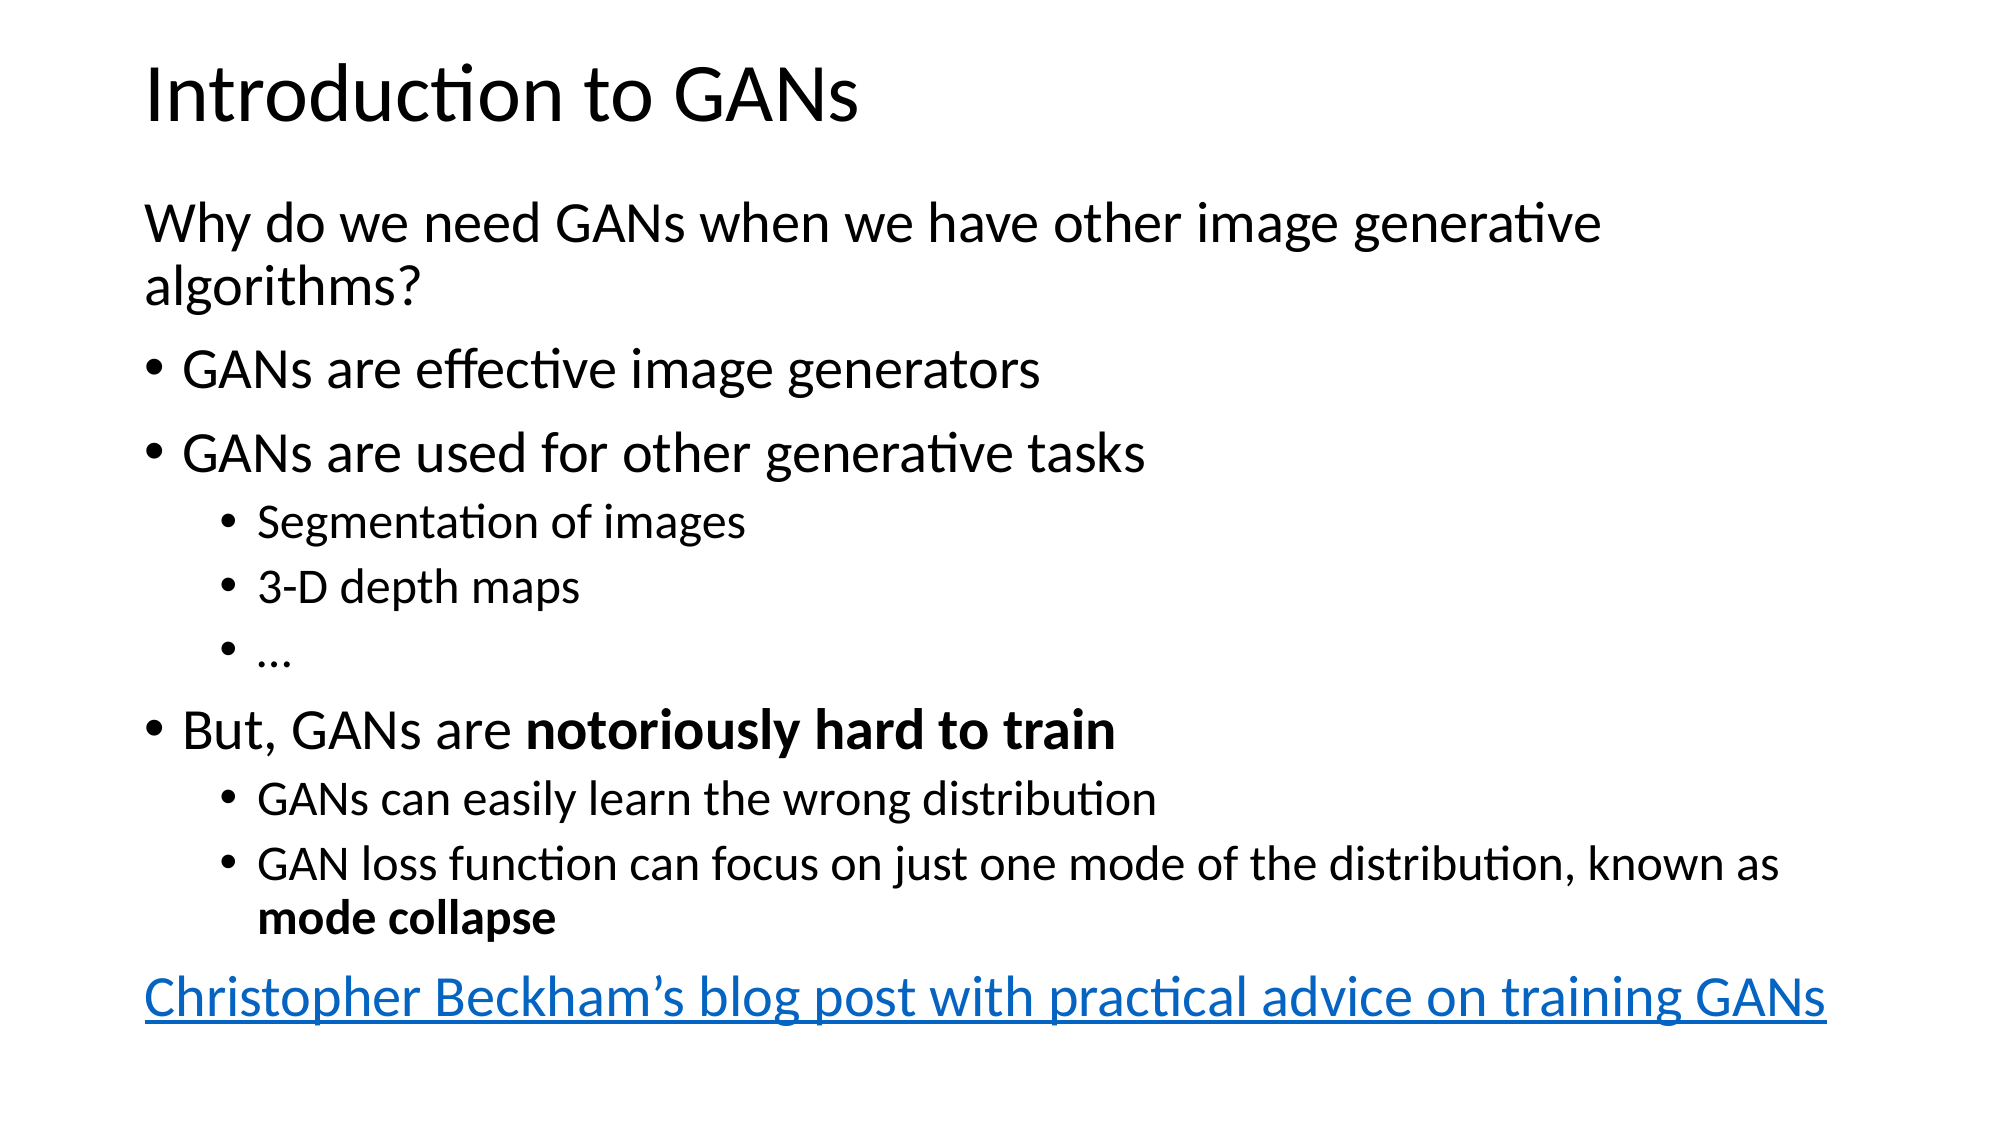

# Introduction to GANs
Why do we need GANs when we have other image generative algorithms?
GANs are effective image generators
GANs are used for other generative tasks
Segmentation of images
3-D depth maps
…
But, GANs are notoriously hard to train
GANs can easily learn the wrong distribution
GAN loss function can focus on just one mode of the distribution, known as mode collapse
Christopher Beckham’s blog post with practical advice on training GANs